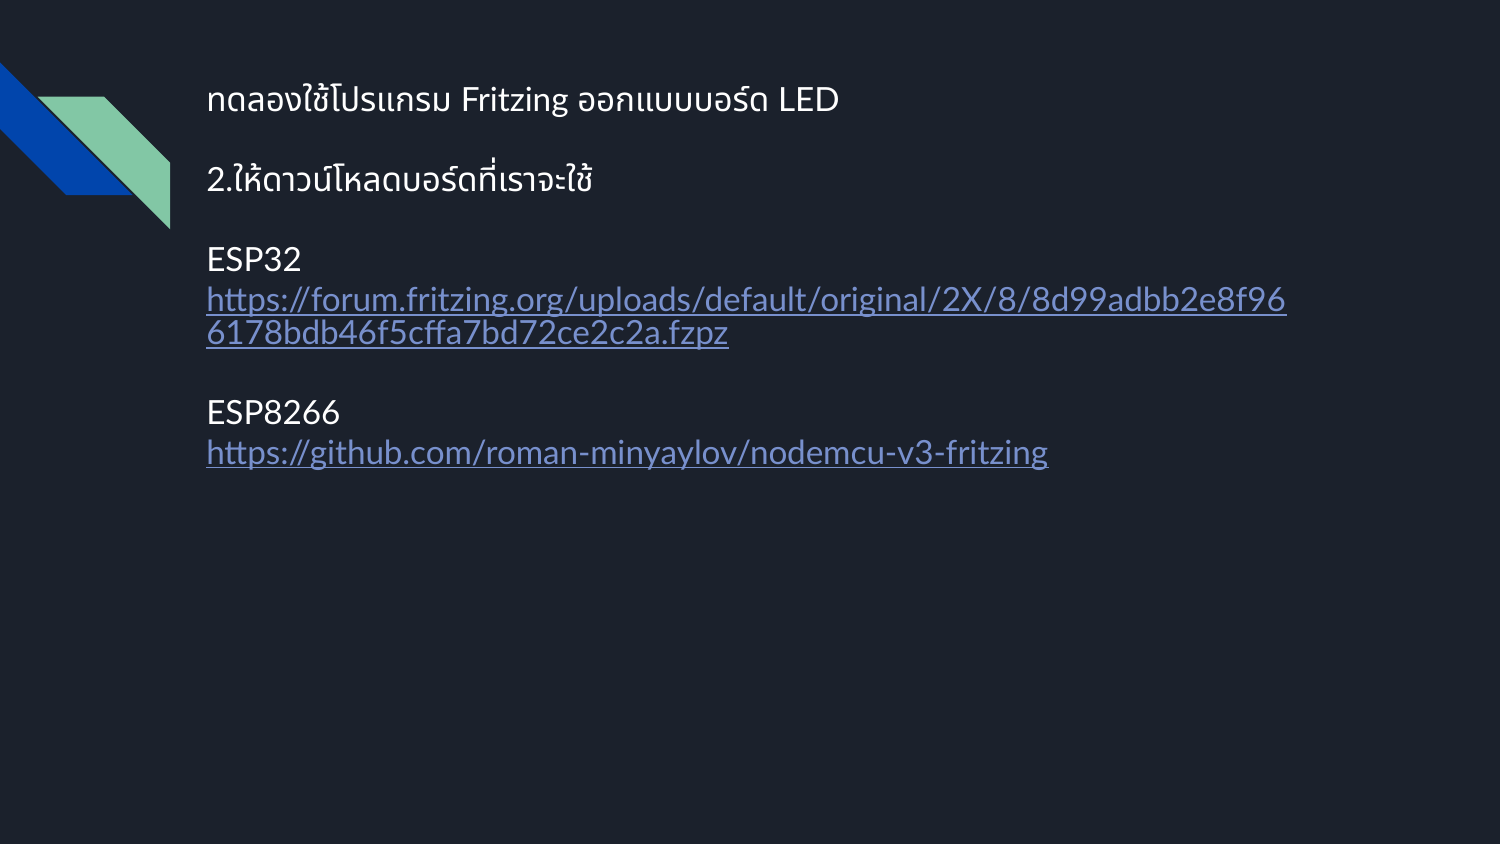

ทดลองใช้โปรแกรม Fritzing ออกแบบบอร์ด LED

2.ให้ดาวน์โหลดบอร์ดที่เราจะใช้

ESP32
https://forum.fritzing.org/uploads/default/original/2X/8/8d99adbb2e8f966178bdb46f5cffa7bd72ce2c2a.fzpz

ESP8266
https://github.com/roman-minyaylov/nodemcu-v3-fritzing